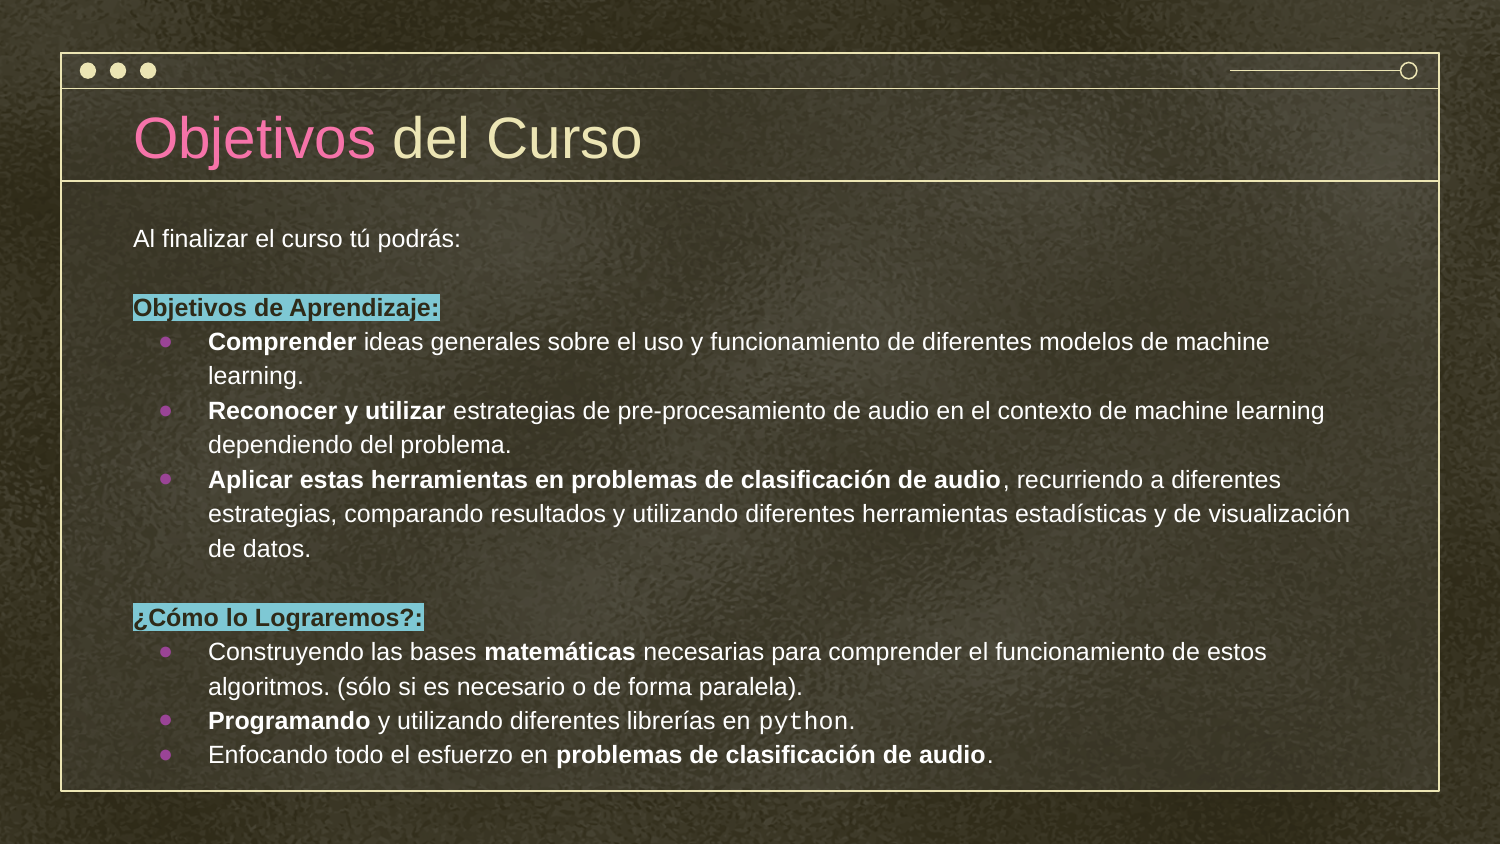

# Objetivos del Curso
Al finalizar el curso tú podrás:

Objetivos de Aprendizaje:
Comprender ideas generales sobre el uso y funcionamiento de diferentes modelos de machine learning.
Reconocer y utilizar estrategias de pre-procesamiento de audio en el contexto de machine learning dependiendo del problema.
Aplicar estas herramientas en problemas de clasificación de audio, recurriendo a diferentes estrategias, comparando resultados y utilizando diferentes herramientas estadísticas y de visualización de datos.

¿Cómo lo Lograremos?:
Construyendo las bases matemáticas necesarias para comprender el funcionamiento de estos algoritmos. (sólo si es necesario o de forma paralela).
Programando y utilizando diferentes librerías en python.
Enfocando todo el esfuerzo en problemas de clasificación de audio.